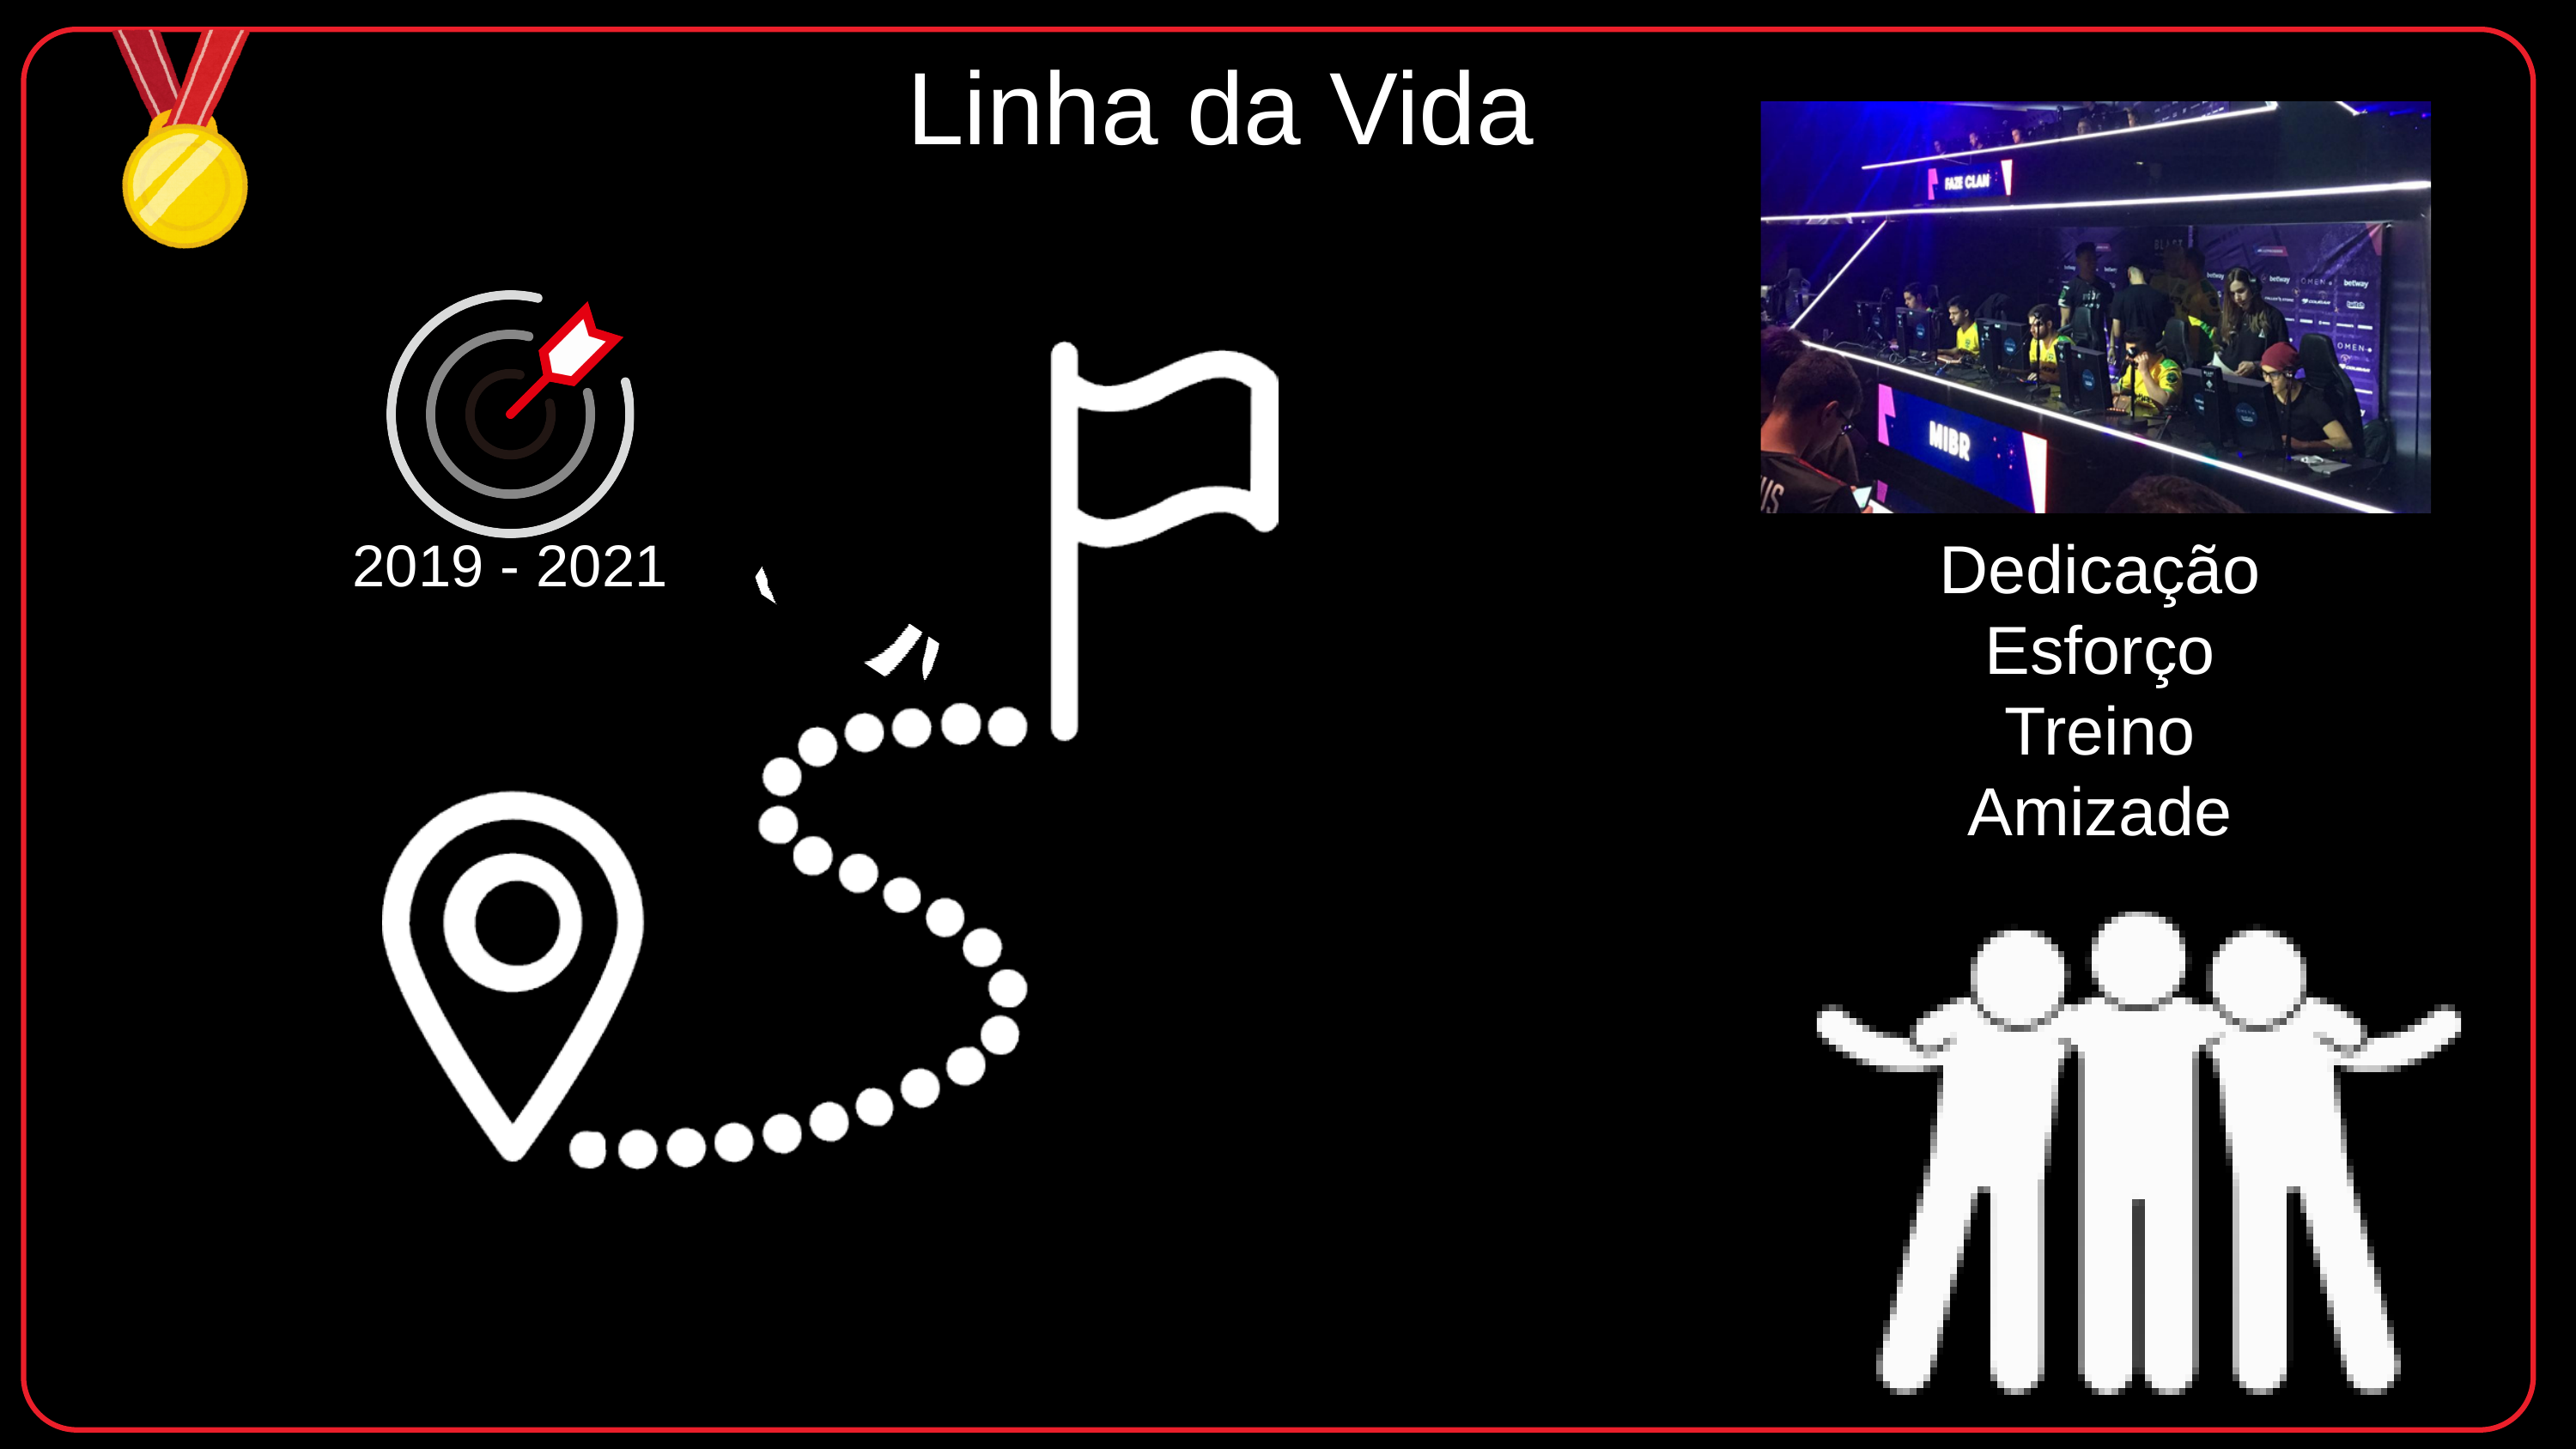

Linha da Vida

2019 - 2021
Dedicação

Esforço
Treino
Amizade